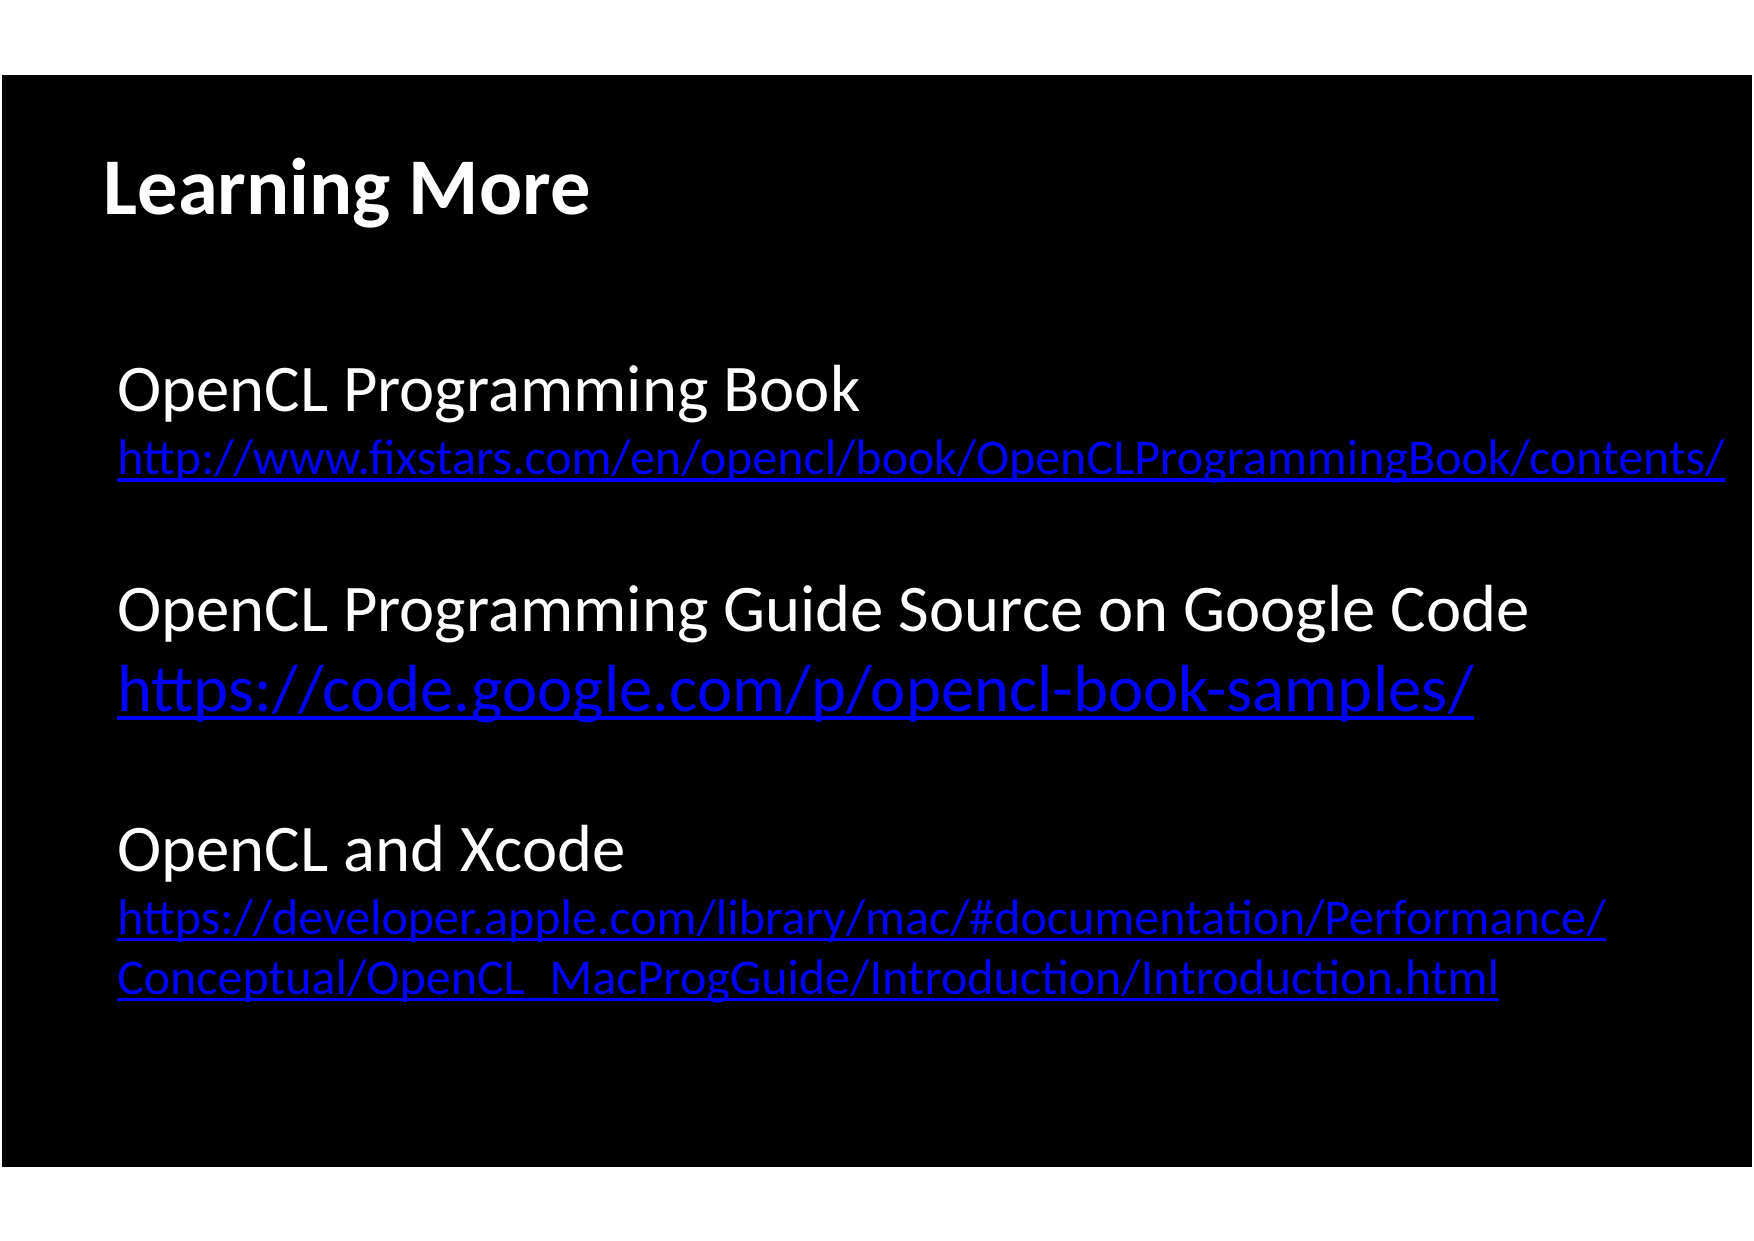

Learning More

OpenCL Programming Book
http://www.fixstars.com/en/opencl/book/OpenCLProgrammingBook/contents/

OpenCL Programming Guide Source on Google Code
https://code.google.com/p/opencl-book-samples/

OpenCL and Xcode
https://developer.apple.com/library/mac/#documentation/Performance/
Conceptual/OpenCL_MacProgGuide/Introduction/Introduction.html